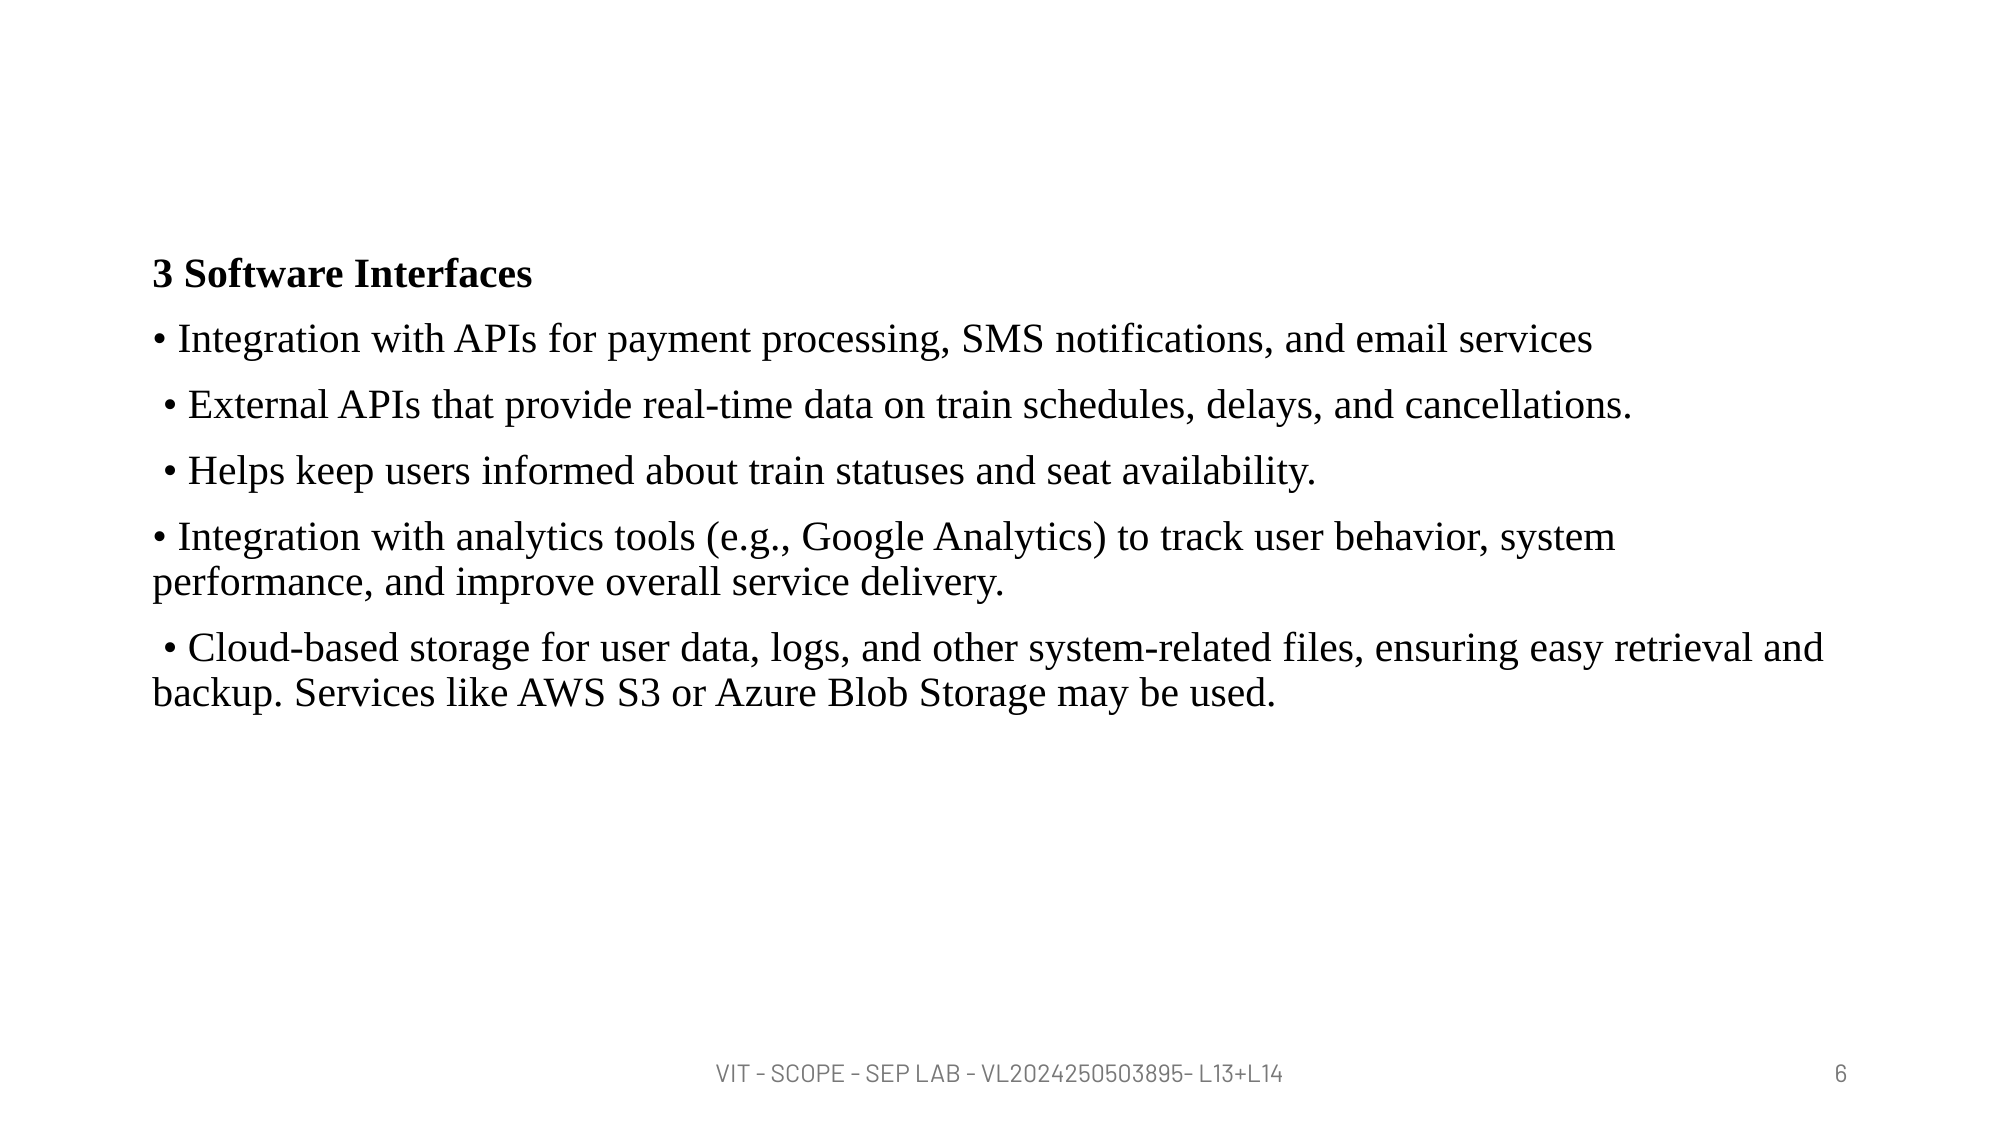

3 Software Interfaces
• Integration with APIs for payment processing, SMS notifications, and email services
 • External APIs that provide real-time data on train schedules, delays, and cancellations.
 • Helps keep users informed about train statuses and seat availability.
• Integration with analytics tools (e.g., Google Analytics) to track user behavior, system performance, and improve overall service delivery.
 • Cloud-based storage for user data, logs, and other system-related files, ensuring easy retrieval and backup. Services like AWS S3 or Azure Blob Storage may be used.

VIT - SCOPE - SEP LAB - VL2024250503895- L13+L14
6